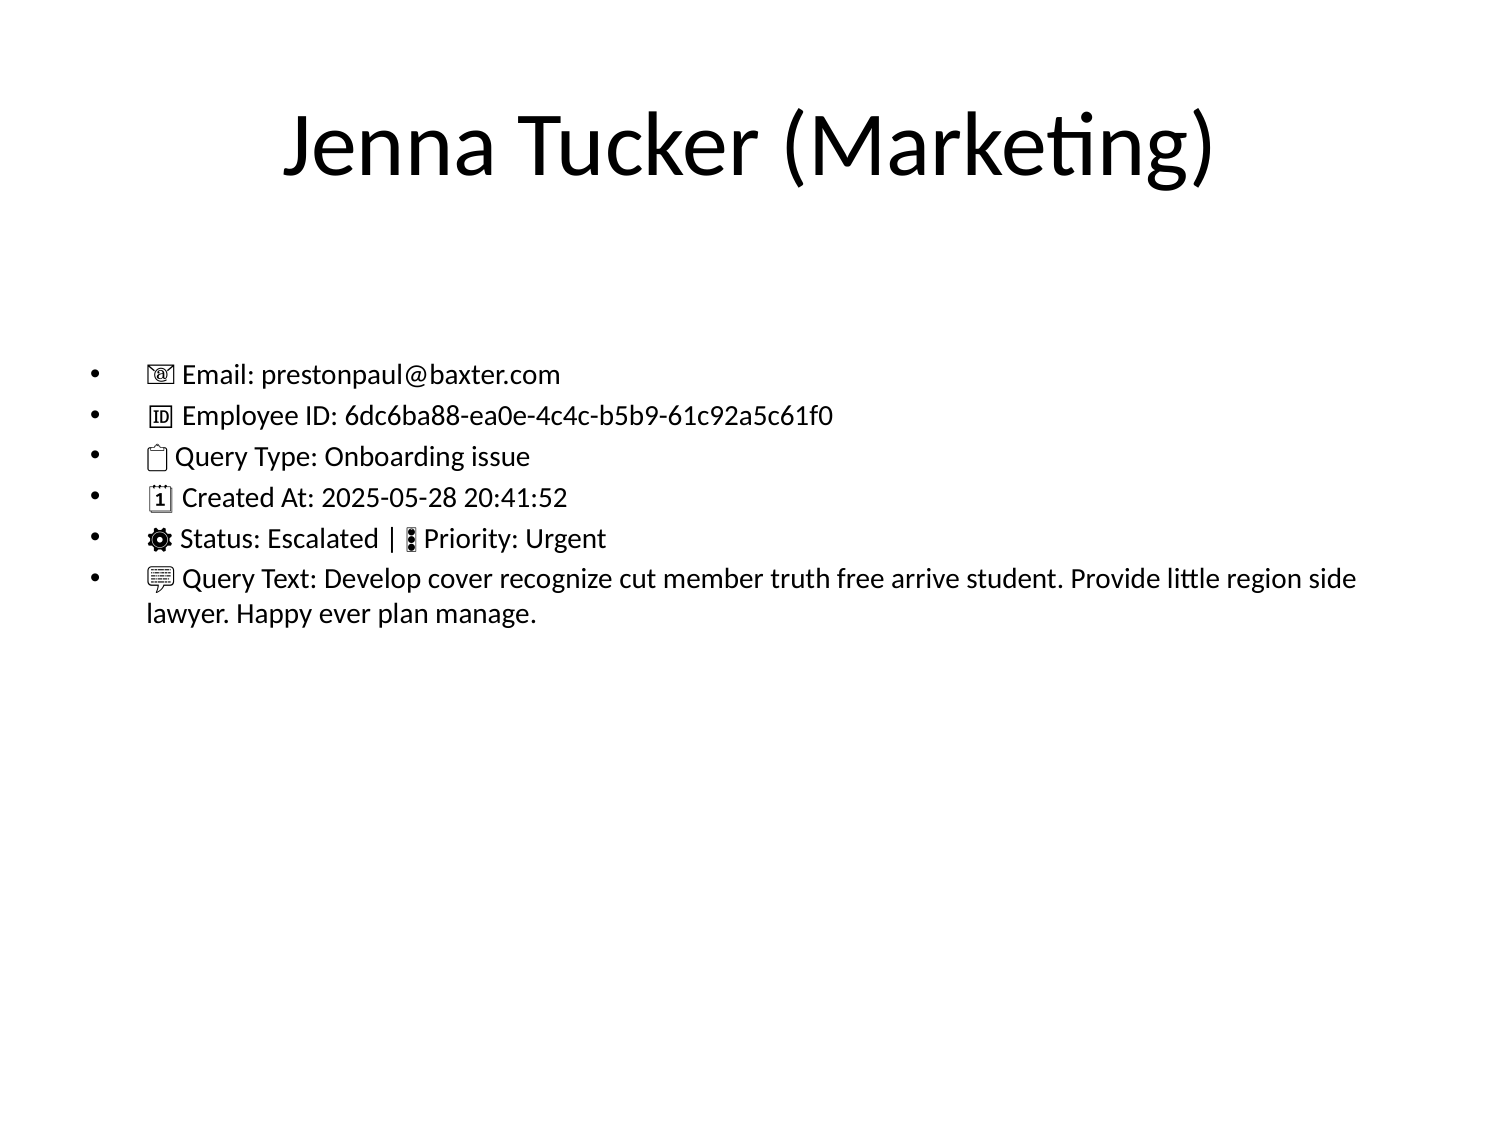

# Jenna Tucker (Marketing)

📧 Email: prestonpaul@baxter.com
🆔 Employee ID: 6dc6ba88-ea0e-4c4c-b5b9-61c92a5c61f0
📋 Query Type: Onboarding issue
🗓 Created At: 2025-05-28 20:41:52
⚙ Status: Escalated | 🚦 Priority: Urgent
💬 Query Text: Develop cover recognize cut member truth free arrive student. Provide little region side lawyer. Happy ever plan manage.